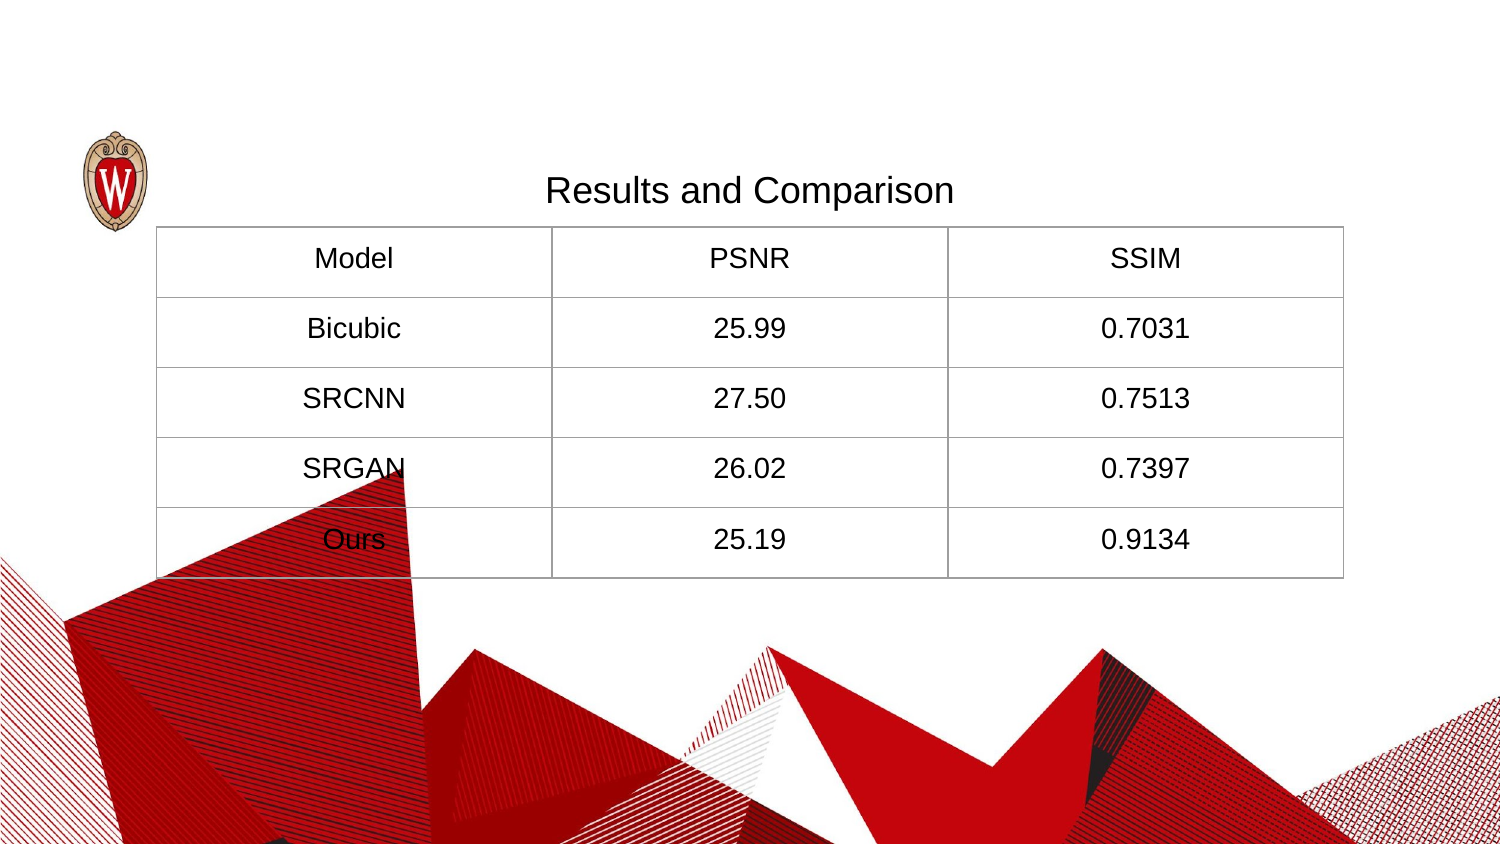

# Results and Comparison
| Model | PSNR | SSIM |
| --- | --- | --- |
| Bicubic | 25.99 | 0.7031 |
| SRCNN | 27.50 | 0.7513 |
| SRGAN | 26.02 | 0.7397 |
| Ours | 25.19 | 0.9134 |